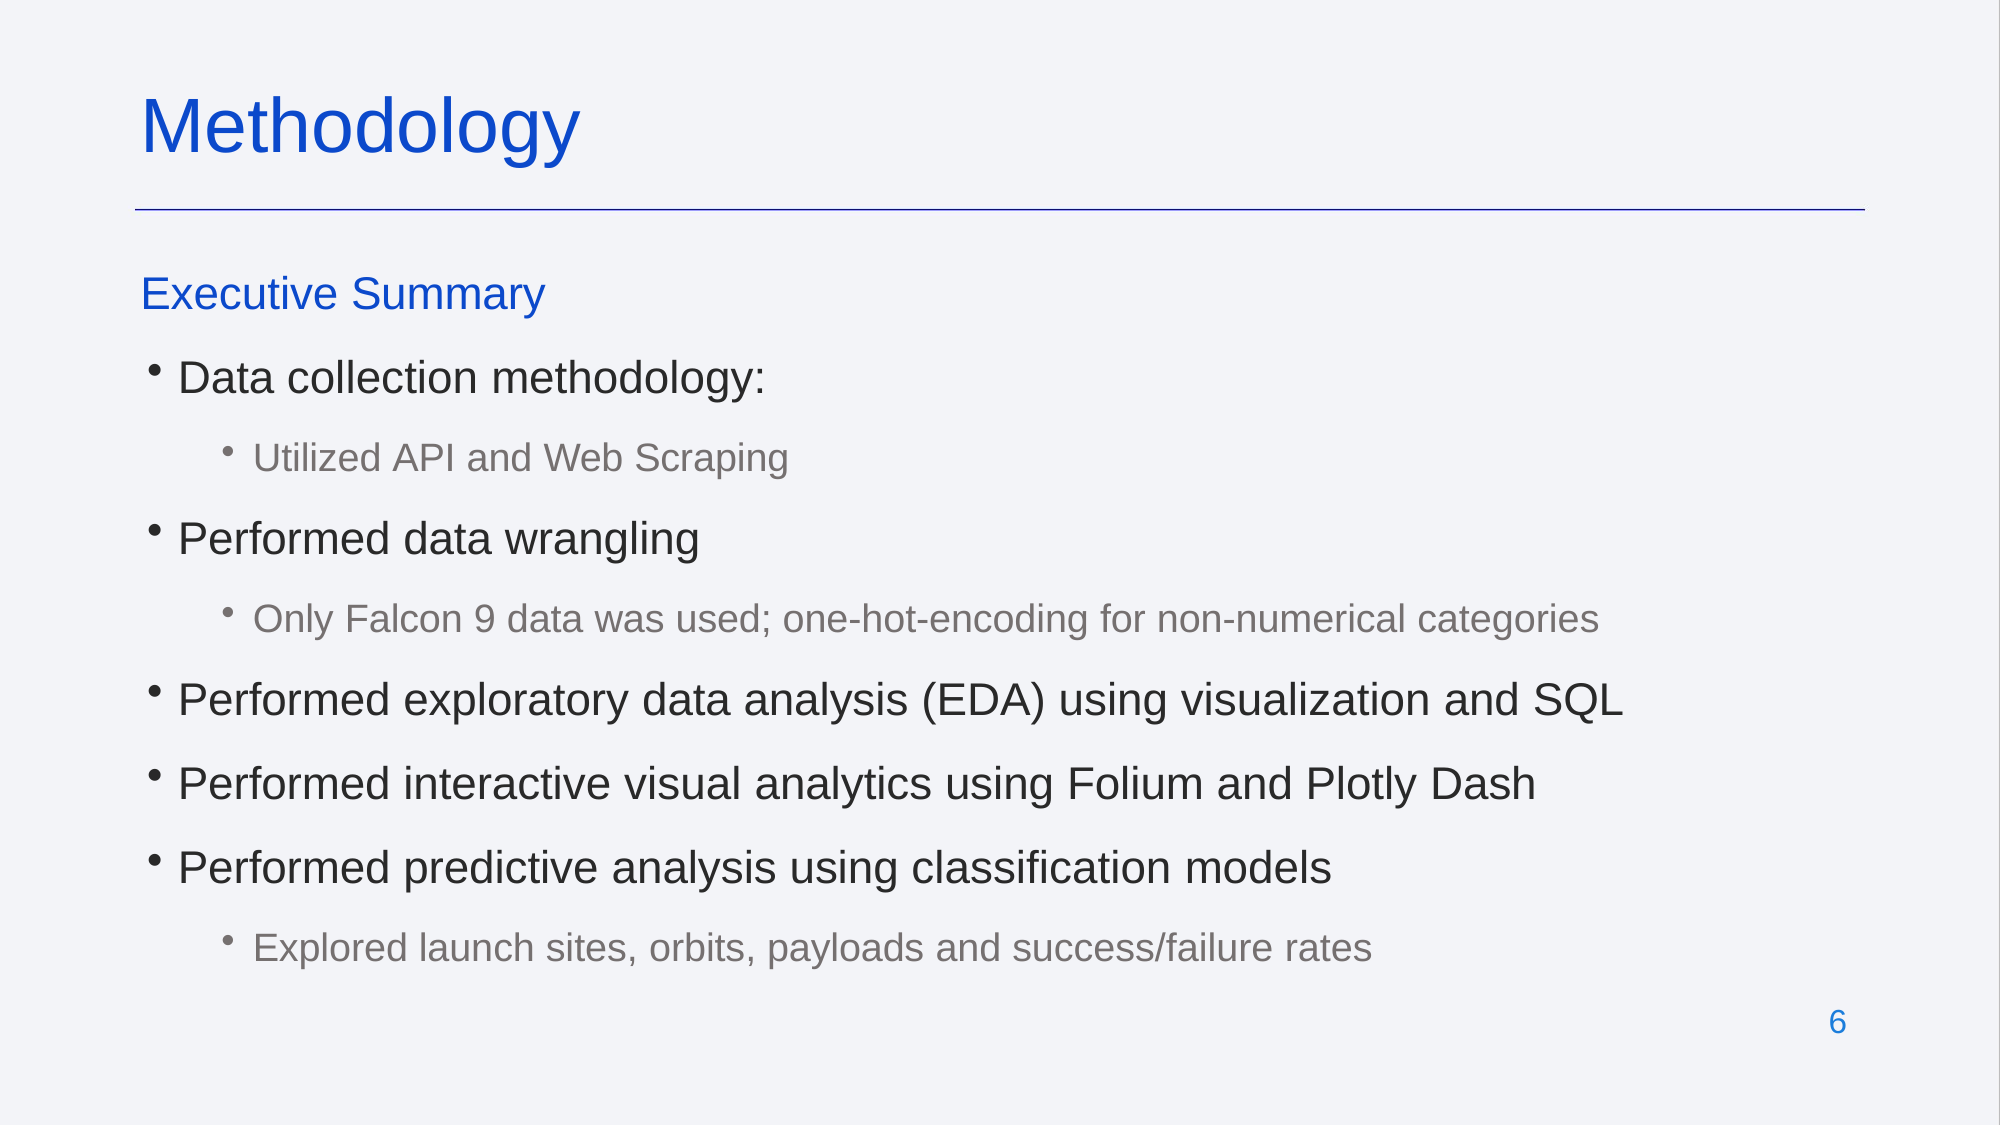

# Methodology
Executive Summary
Data collection methodology:
Utilized API and Web Scraping
Performed data wrangling
Only Falcon 9 data was used; one-hot-encoding for non-numerical categories
Performed exploratory data analysis (EDA) using visualization and SQL
Performed interactive visual analytics using Folium and Plotly Dash
Performed predictive analysis using classification models
Explored launch sites, orbits, payloads and success/failure rates
6